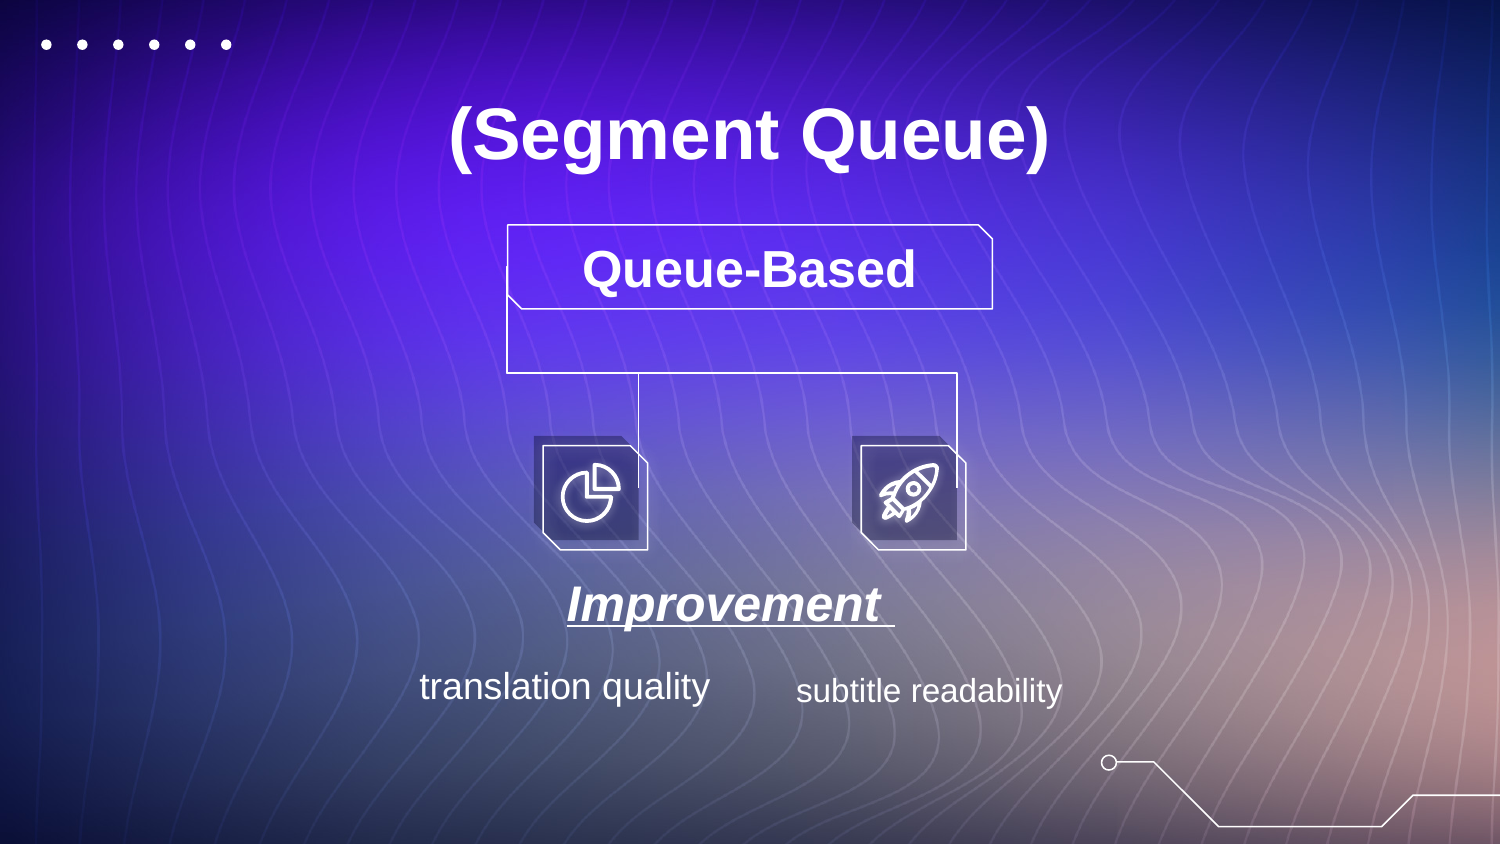

# (Segment Queue)
Queue-Based

Improvement
translation quality
subtitle readability